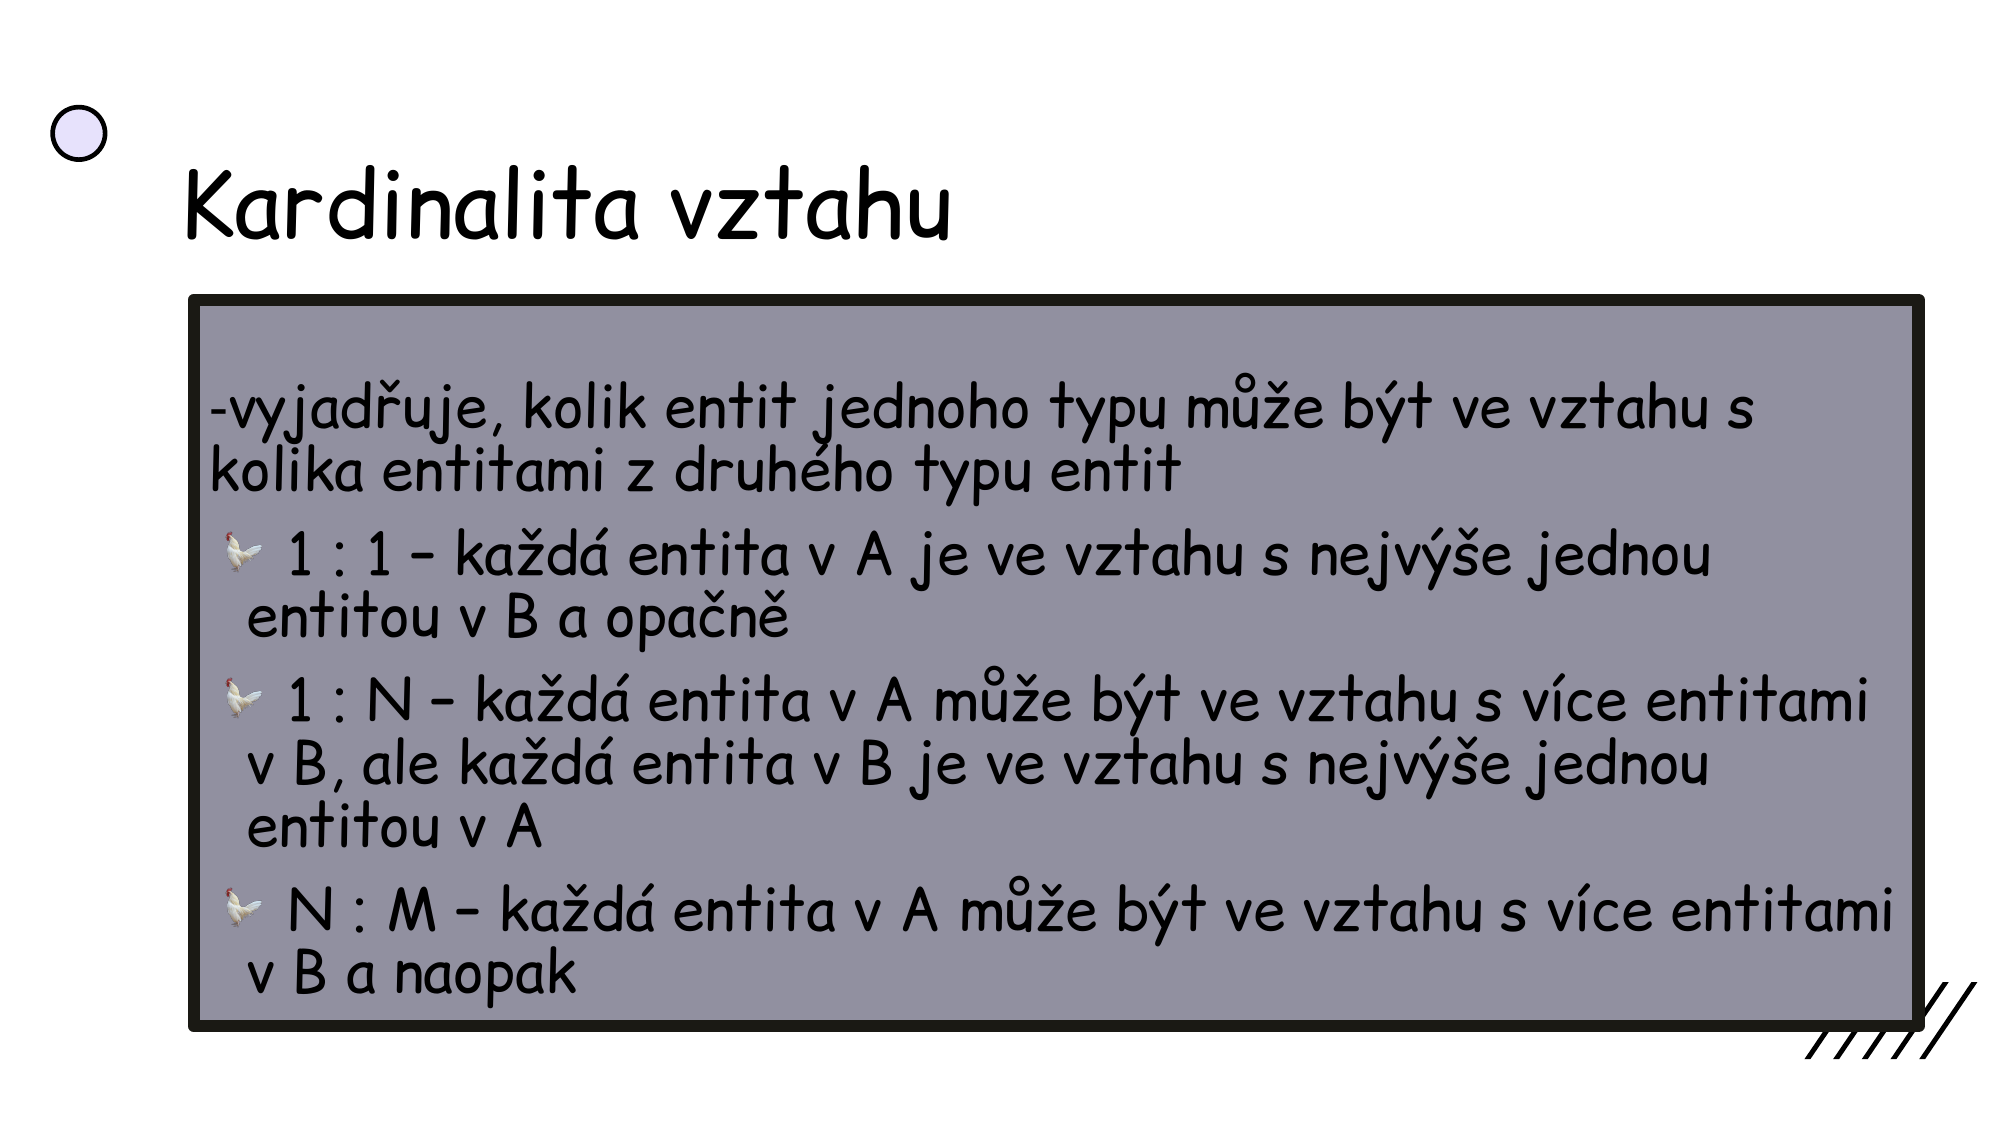

# Kardinalita vztahu

-vyjadřuje, kolik entit jednoho typu může být ve vztahu s kolika entitami z druhého typu entit
 1 : 1 – každá entita v A je ve vztahu s nejvýše jednou entitou v B a opačně
 1 : N – každá entita v A může být ve vztahu s více entitami v B, ale každá entita v B je ve vztahu s nejvýše jednou entitou v A
 N : M – každá entita v A může být ve vztahu s více entitami v B a naopak